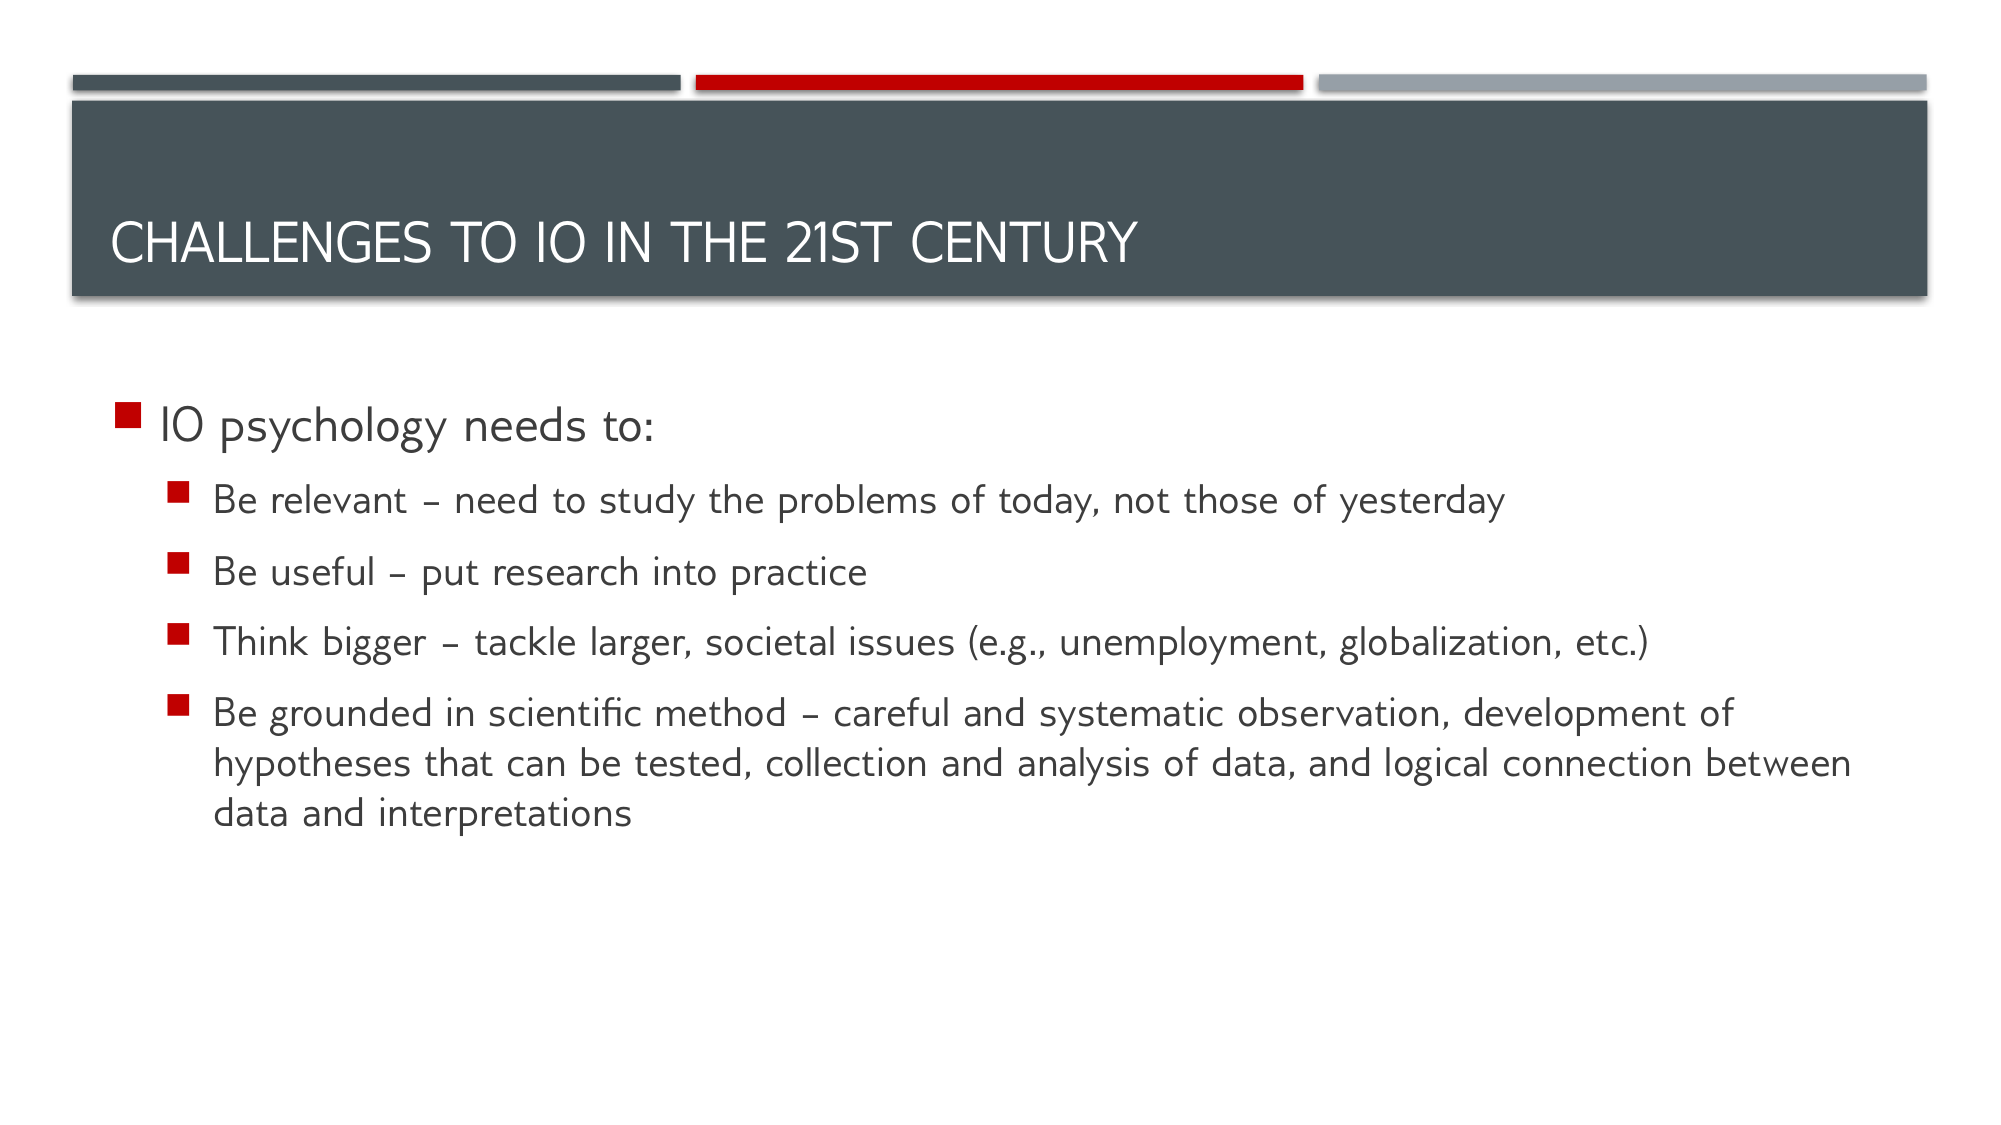

# Challenges to IO in the 21st Century
IO psychology needs to:
Be relevant – need to study the problems of today, not those of yesterday
Be useful – put research into practice
Think bigger – tackle larger, societal issues (e.g., unemployment, globalization, etc.)
Be grounded in scientific method – careful and systematic observation, development of hypotheses that can be tested, collection and analysis of data, and logical connection between data and interpretations